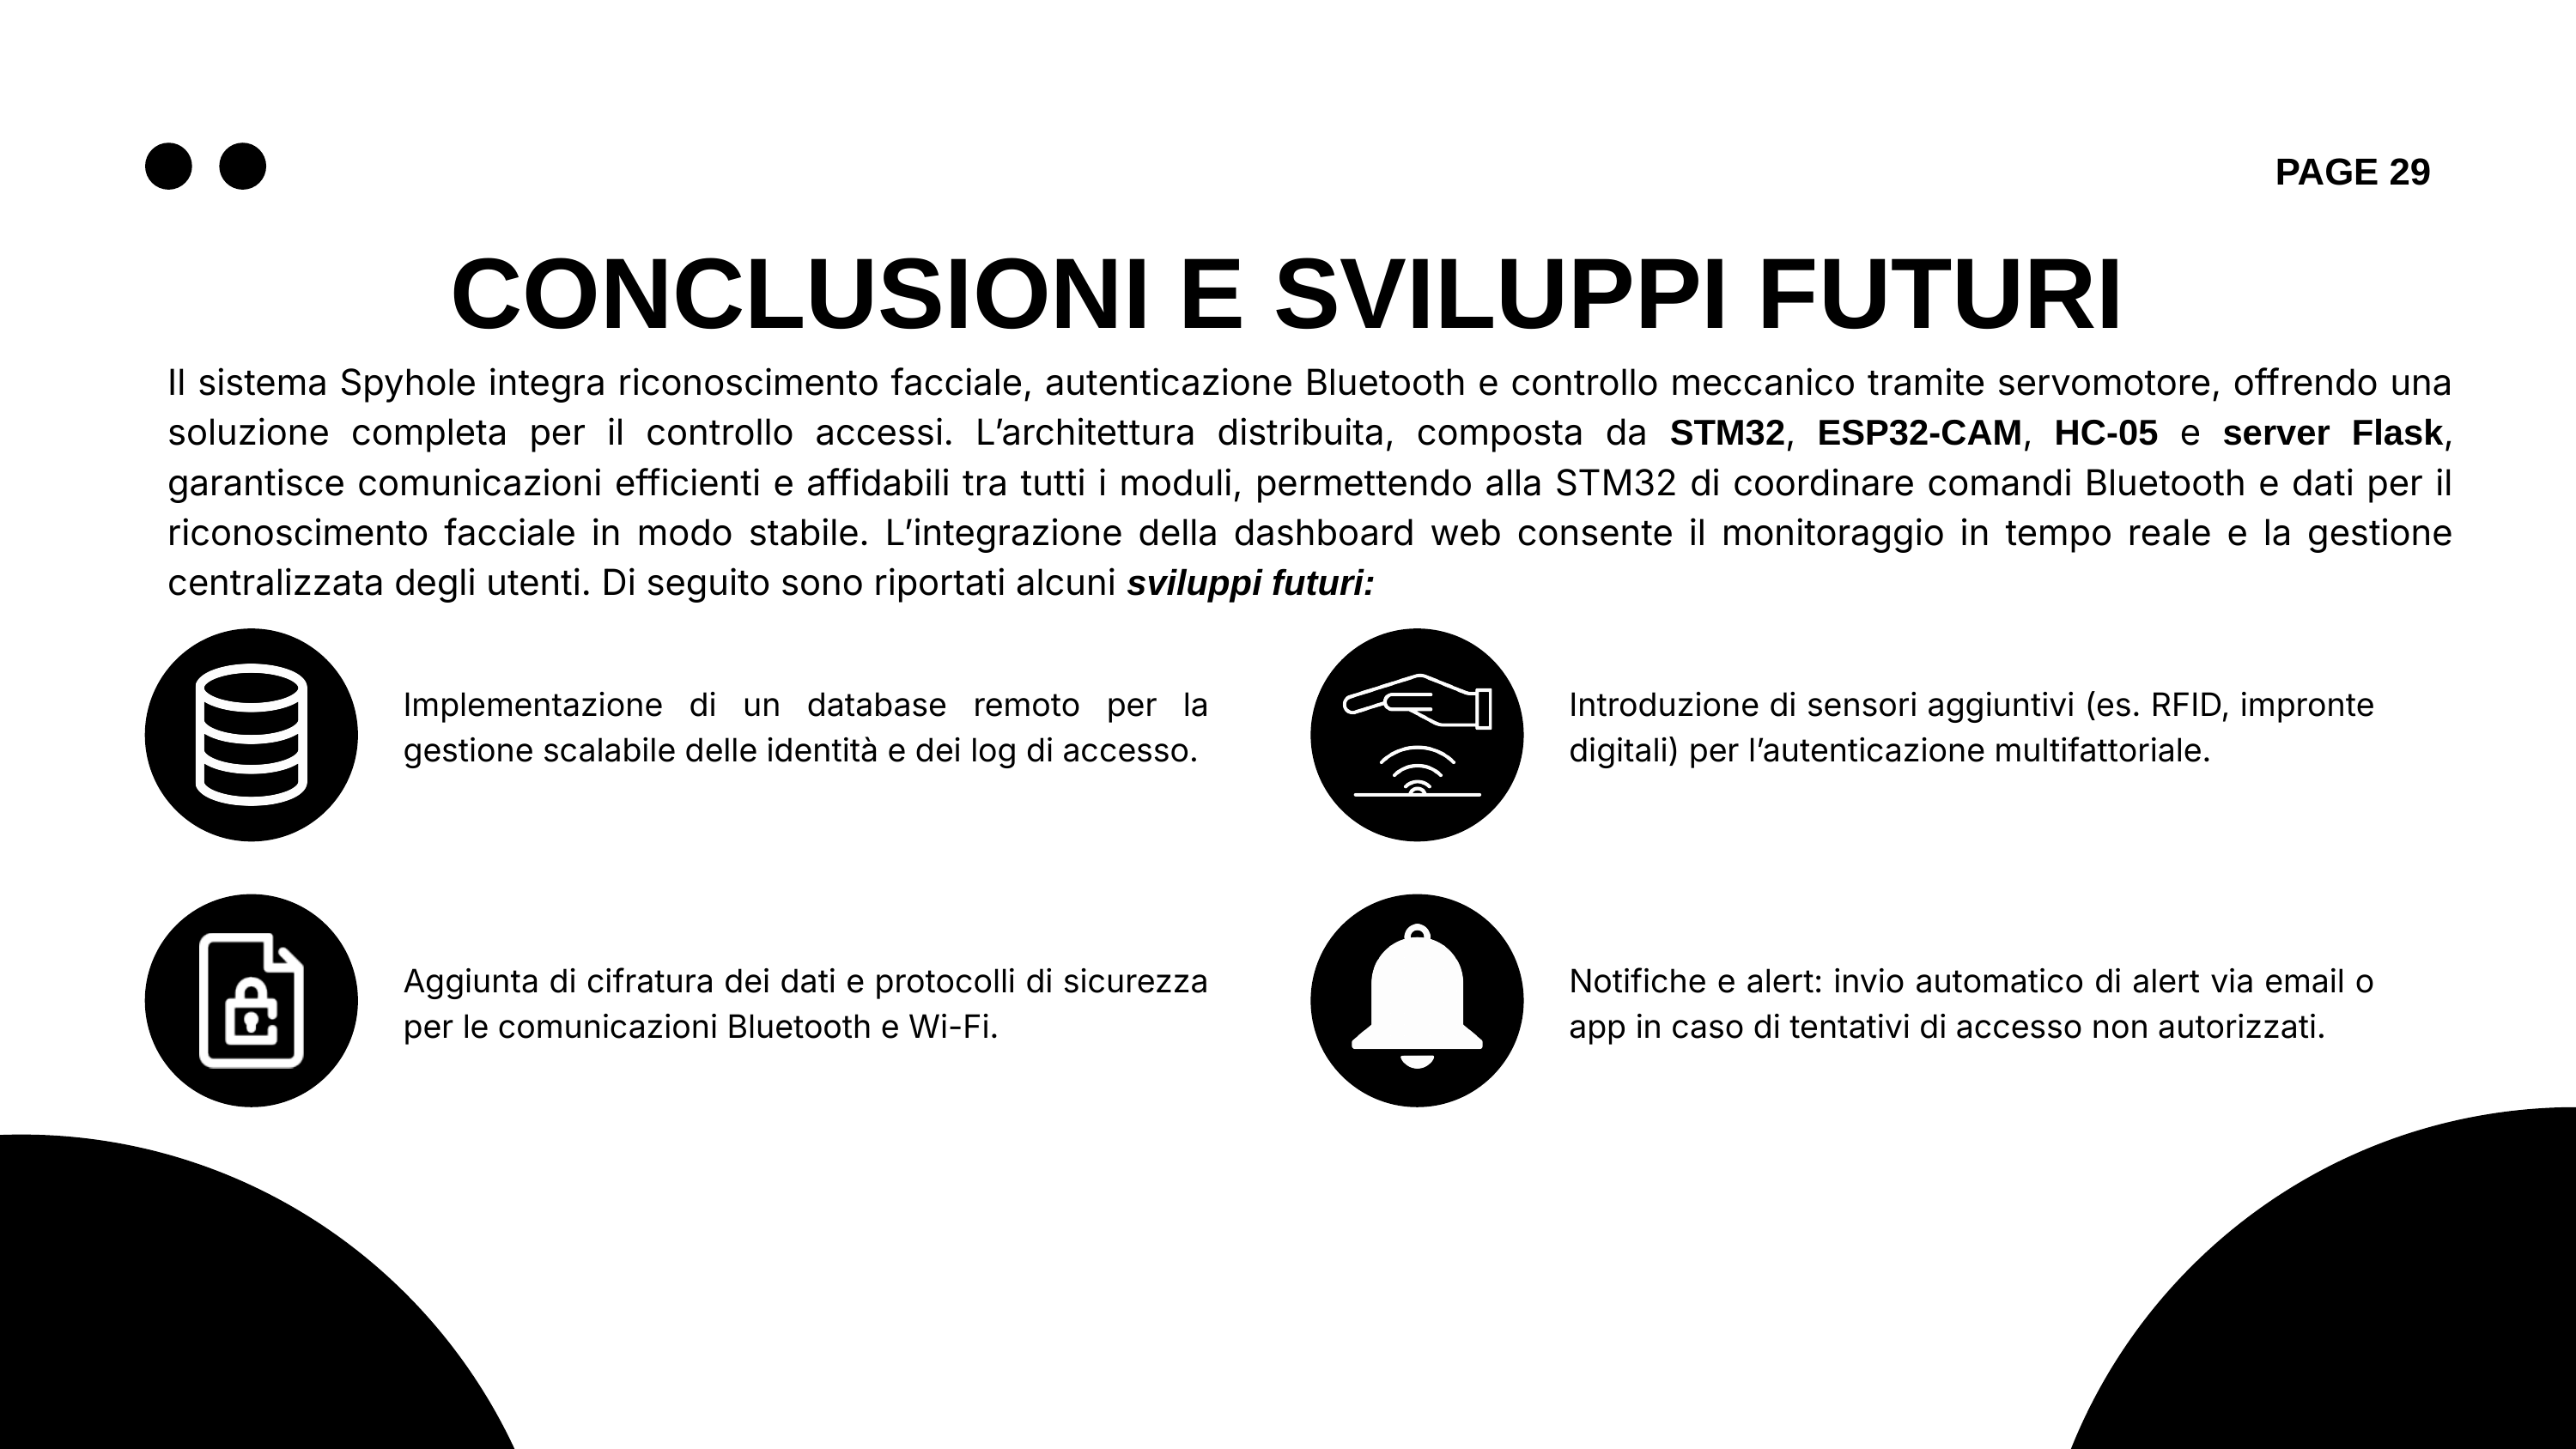

PAGE 29

CONCLUSIONI E SVILUPPI FUTURI
Il sistema Spyhole integra riconoscimento facciale, autenticazione Bluetooth e controllo meccanico tramite servomotore, offrendo una soluzione completa per il controllo accessi. L’architettura distribuita, composta da STM32, ESP32-CAM, HC-05 e server Flask, garantisce comunicazioni efficienti e affidabili tra tutti i moduli, permettendo alla STM32 di coordinare comandi Bluetooth e dati per il riconoscimento facciale in modo stabile. L’integrazione della dashboard web consente il monitoraggio in tempo reale e la gestione centralizzata degli utenti. Di seguito sono riportati alcuni sviluppi futuri:

Implementazione di un database remoto per la gestione scalabile delle identità e dei log di accesso.
Introduzione di sensori aggiuntivi (es. RFID, impronte digitali) per l’autenticazione multifattoriale.

Aggiunta di cifratura dei dati e protocolli di sicurezza per le comunicazioni Bluetooth e Wi-Fi.
Notifiche e alert: invio automatico di alert via email o app in caso di tentativi di accesso non autorizzati.